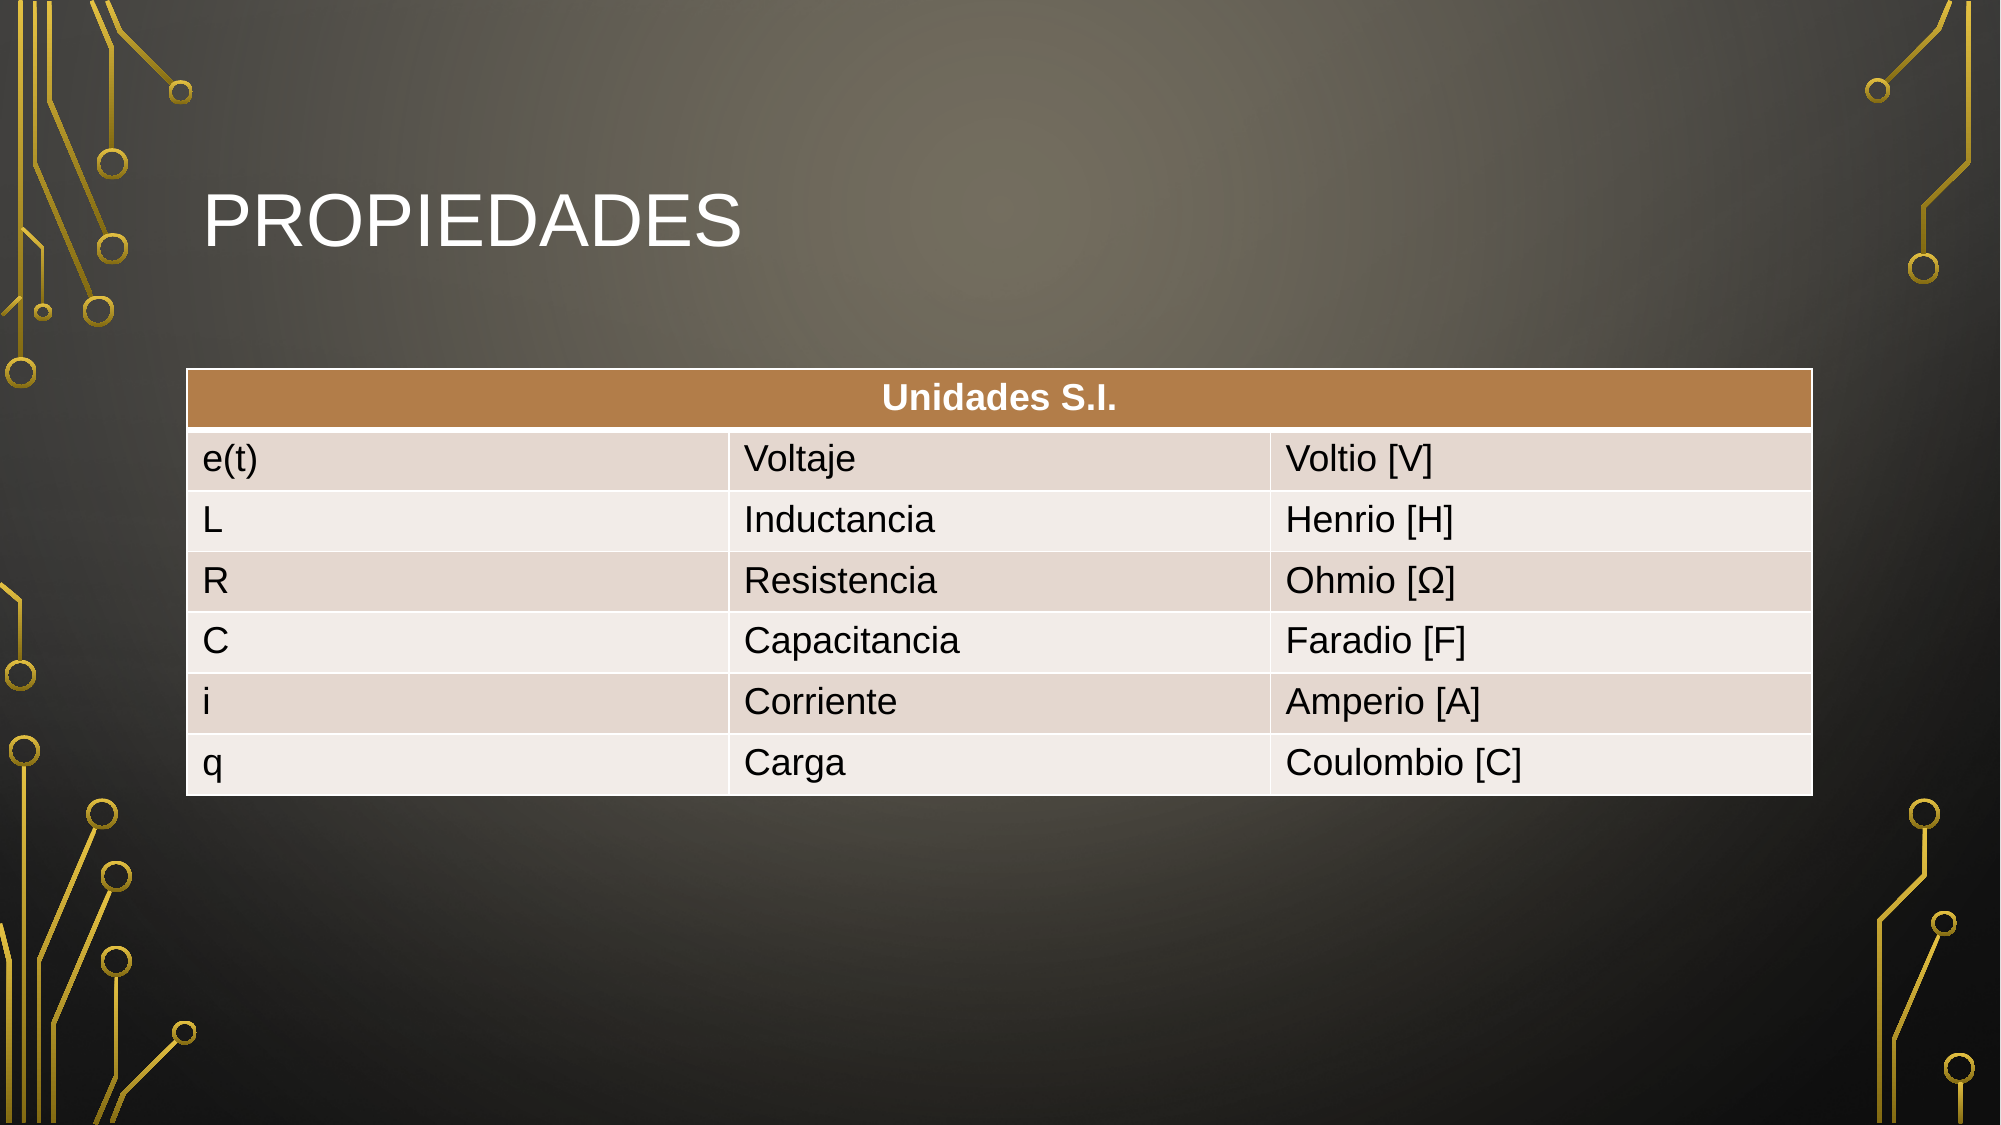

# Propiedades
| Unidades S.I. |  |  |
| --- | --- | --- |
| e(t) | Voltaje | Voltio [V] |
| L | Inductancia | Henrio [H] |
| R | Resistencia | Ohmio [Ω] |
| C | Capacitancia | Faradio [F] |
| i | Corriente | Amperio [A] |
| q | Carga | Coulombio [C] |